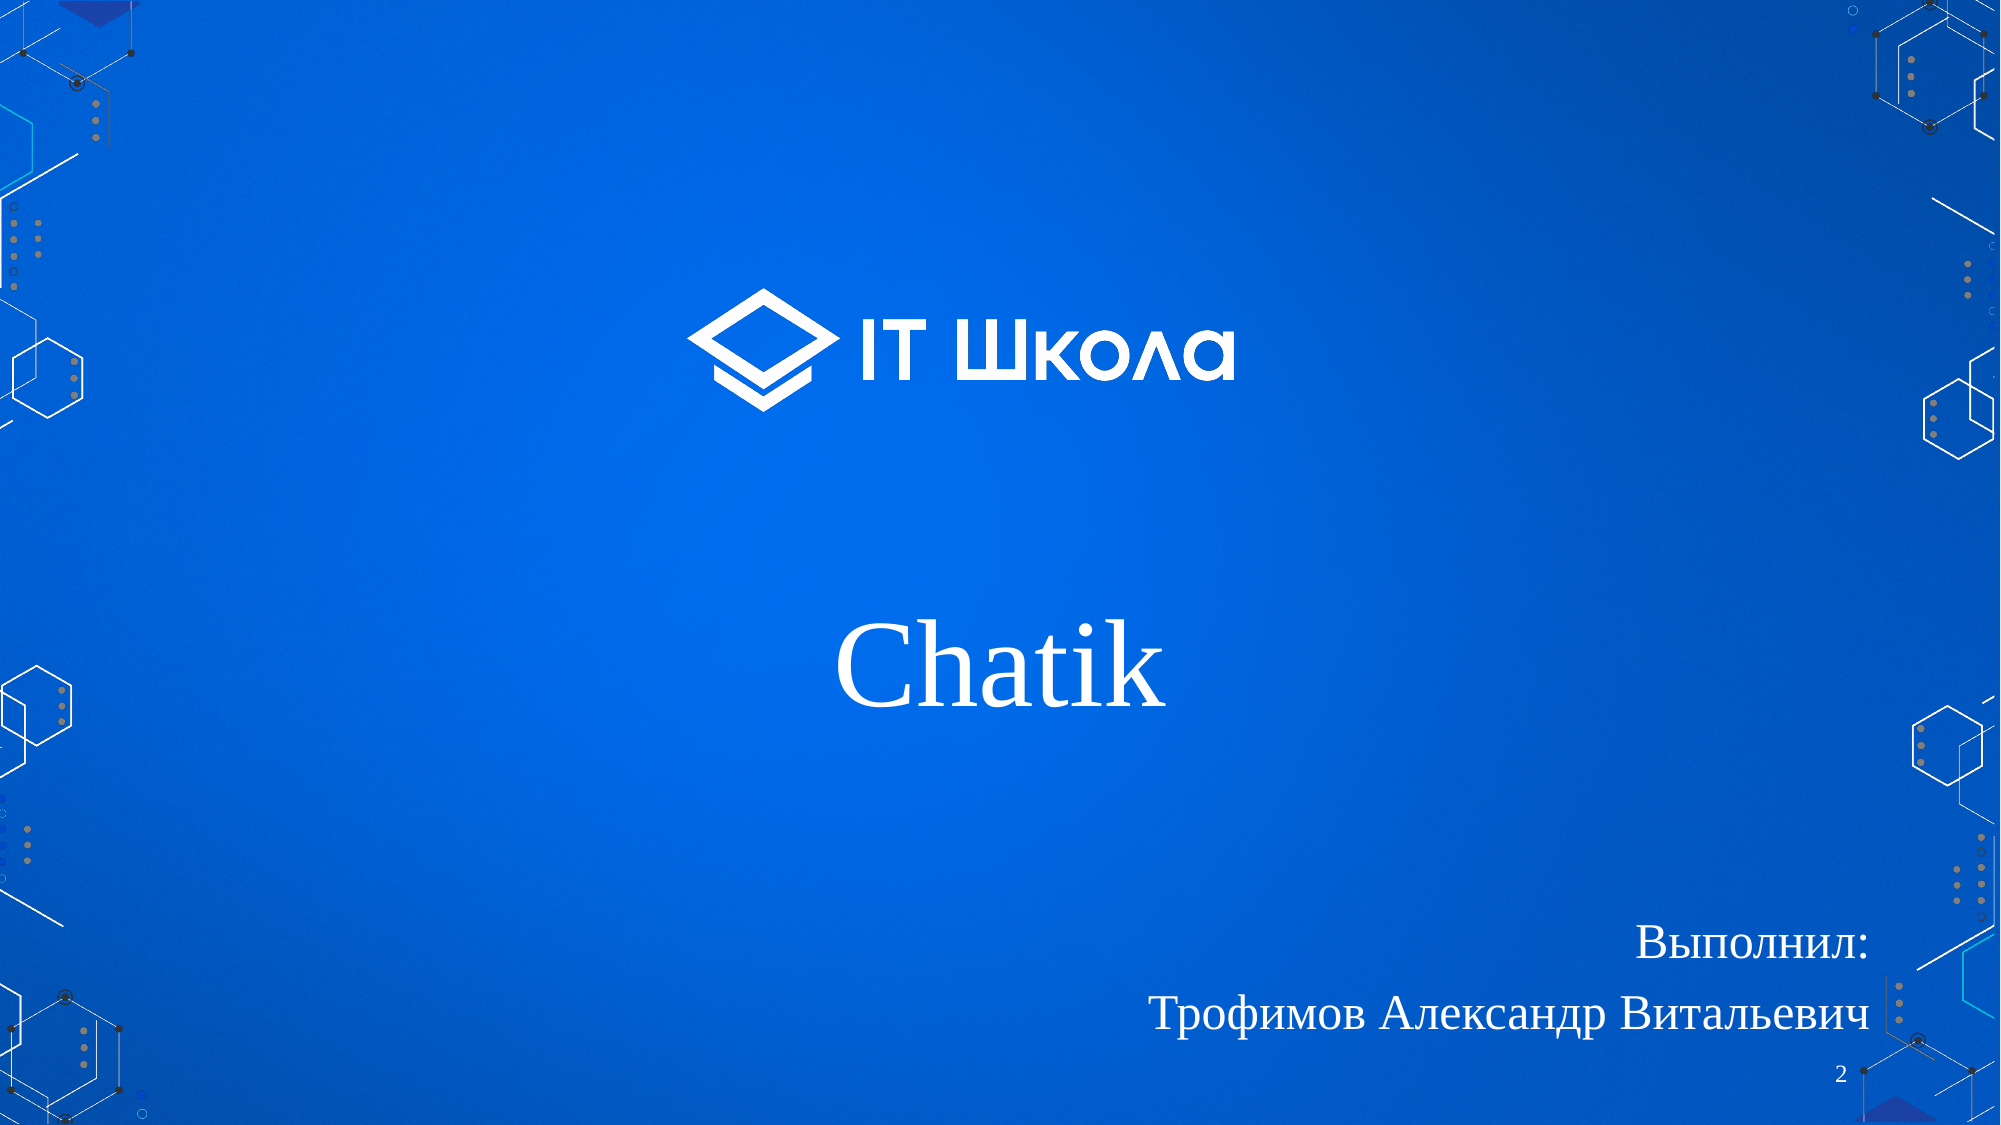

# Chatik
Выполнил:
Трофимов Александр Витальевич

2